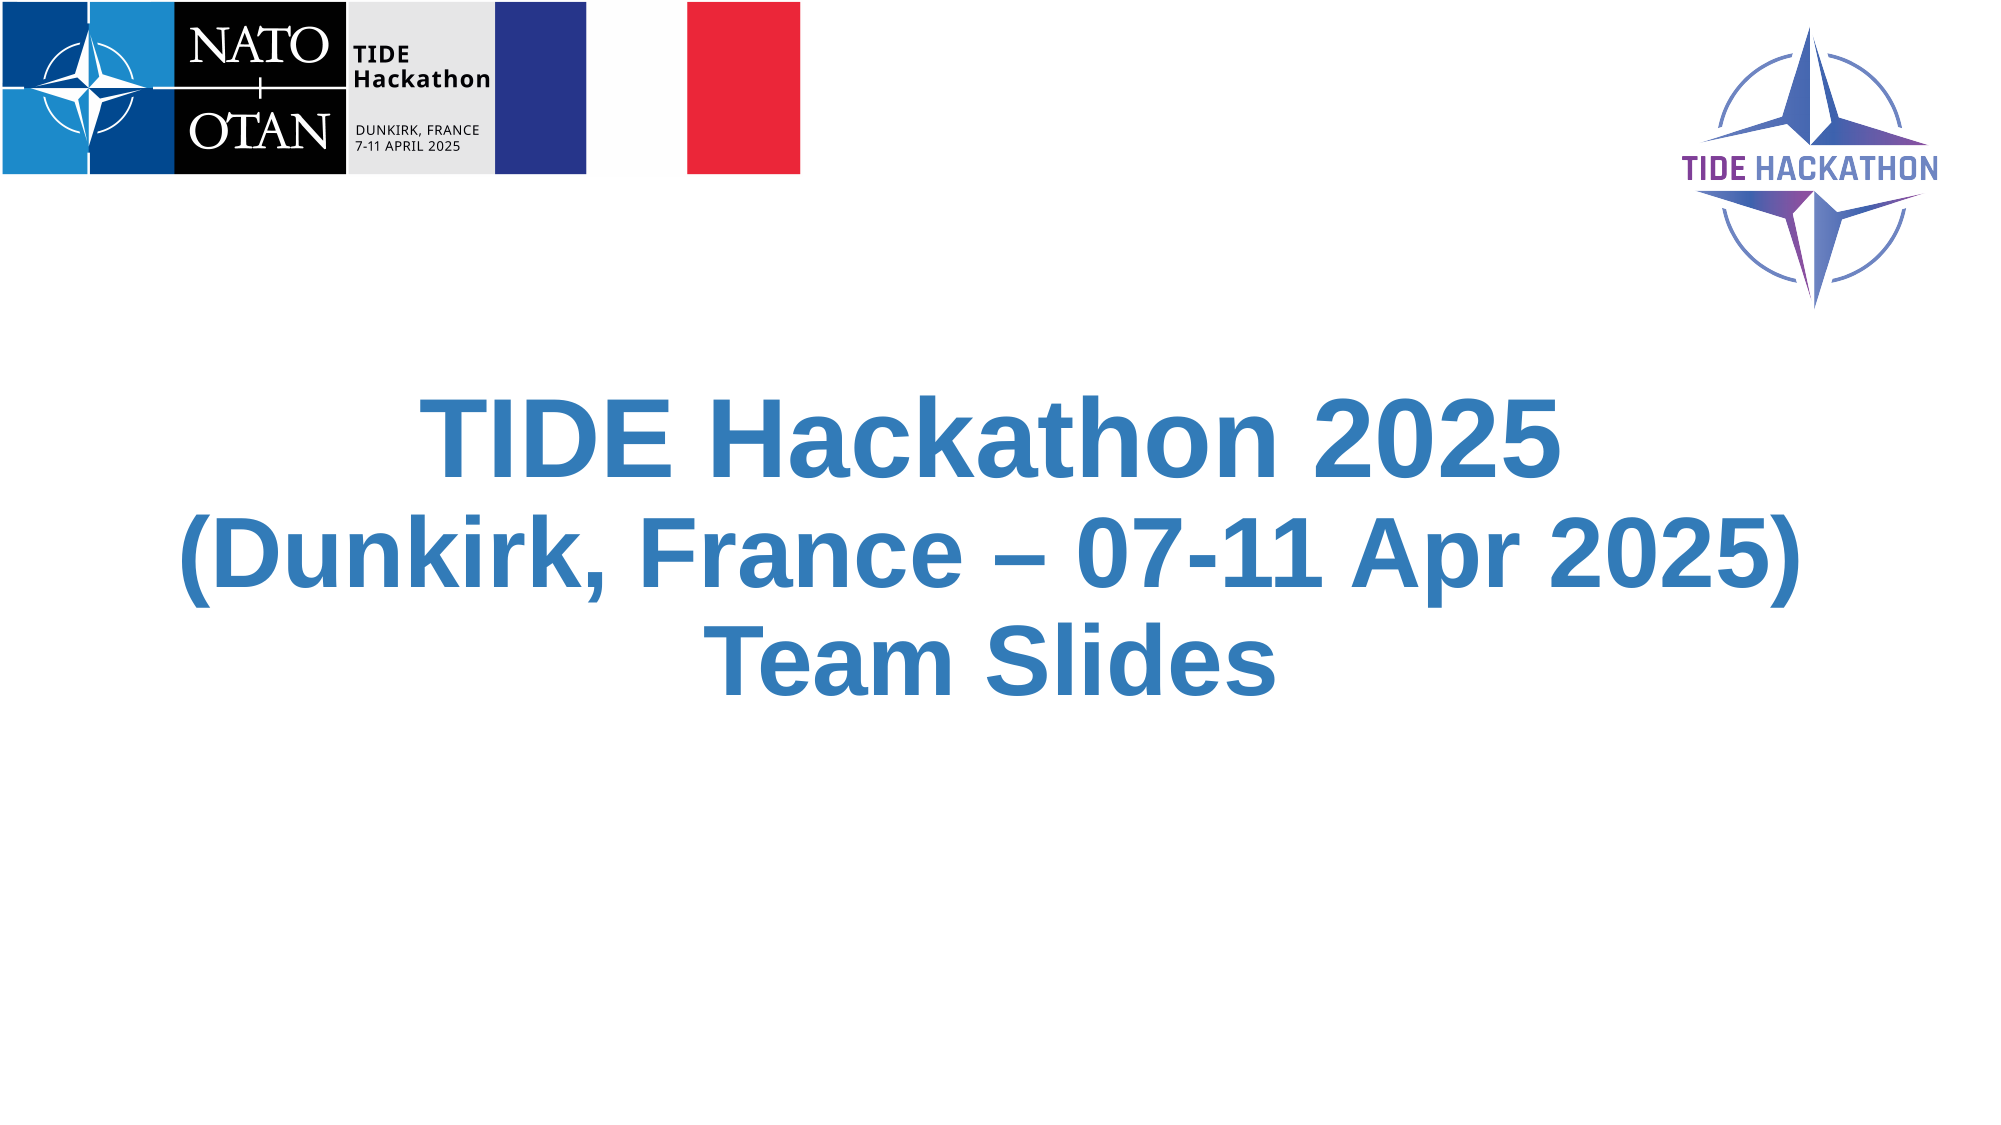

TIDE Hackathon 2025
(Dunkirk, France – 07-11 Apr 2025)
Team Slides